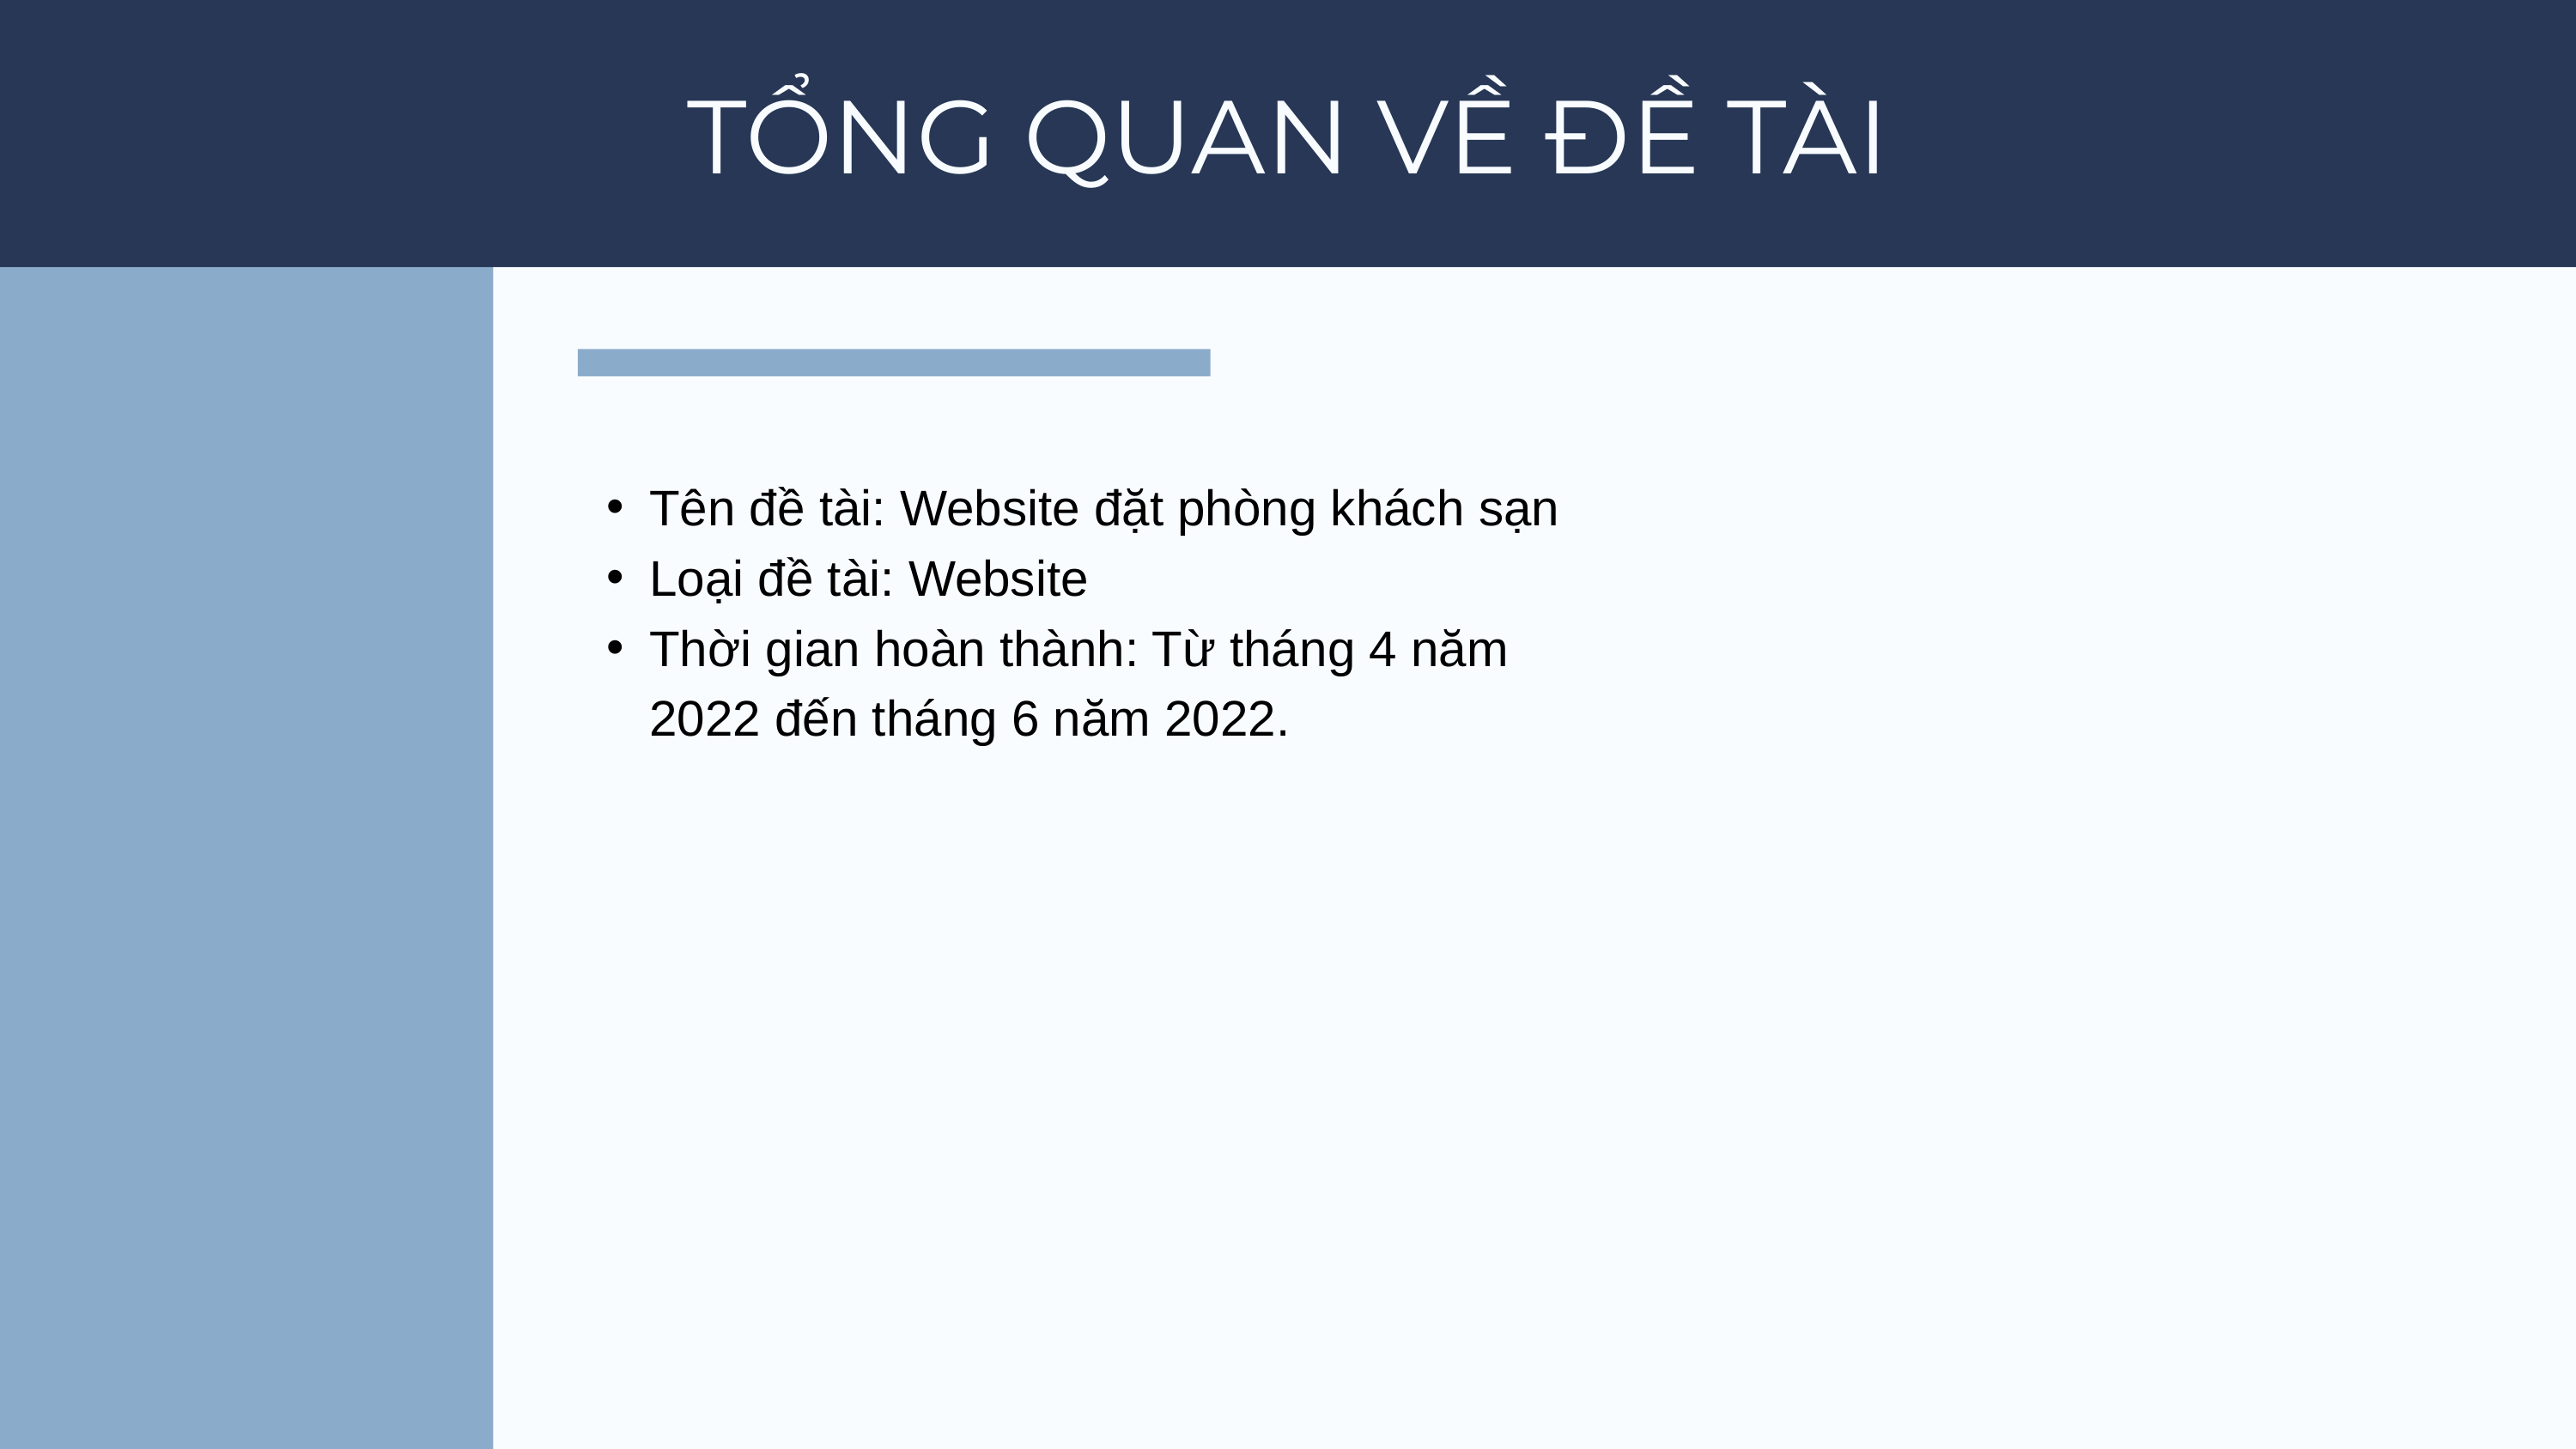

TỔNG QUAN VỀ ĐỀ TÀI

Tên đề tài: Website đặt phòng khách sạn
Loại đề tài: Website
Thời gian hoàn thành: Từ tháng 4 năm 2022 đến tháng 6 năm 2022.